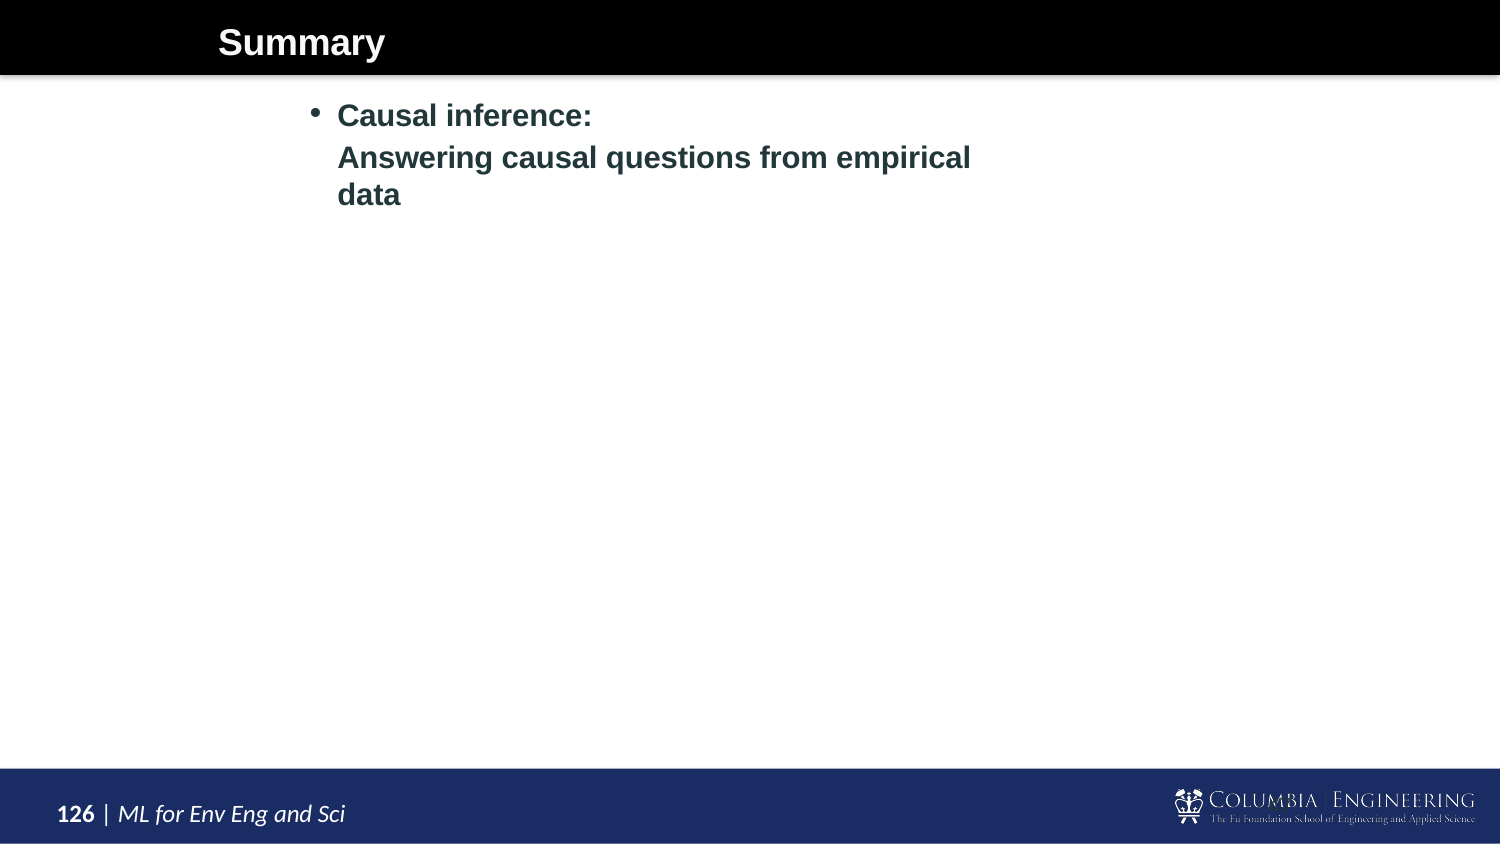

#
Summary

Causal inference:
Answering causal questions from empirical data

47